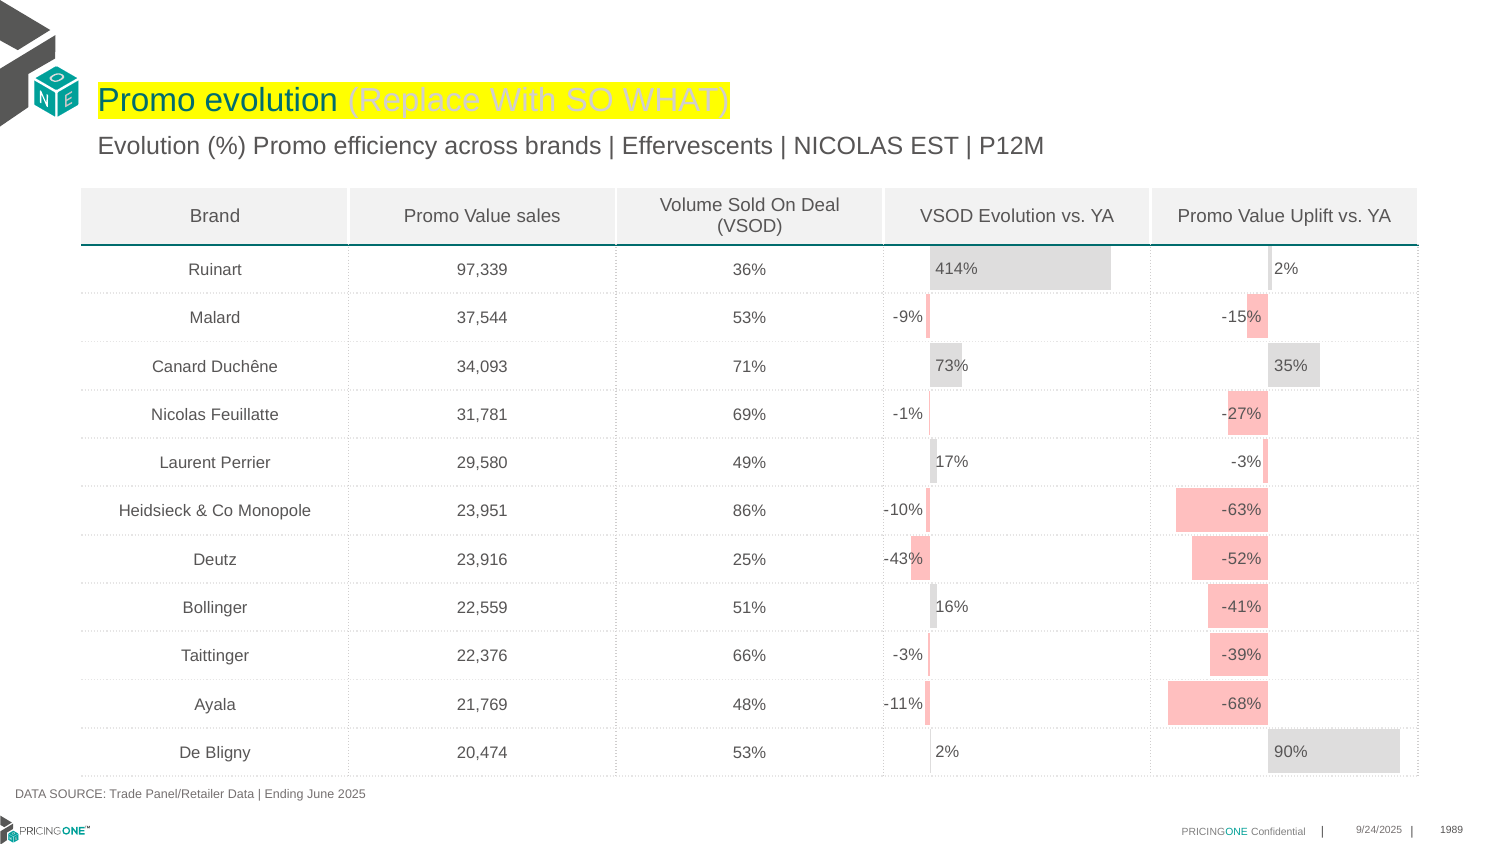

# Promo evolution (Replace With SO WHAT)
Evolution (%) Promo efficiency across brands | Effervescents | NICOLAS EST | P12M
| Brand | Promo Value sales | Volume Sold On Deal (VSOD) | VSOD Evolution vs. YA | Promo Value Uplift vs. YA |
| --- | --- | --- | --- | --- |
| Ruinart | 97,339 | 36% |  |  |
| Malard | 37,544 | 53% |  |  |
| Canard Duchêne | 34,093 | 71% |  |  |
| Nicolas Feuillatte | 31,781 | 69% |  |  |
| Laurent Perrier | 29,580 | 49% |  |  |
| Heidsieck & Co Monopole | 23,951 | 86% |  |  |
| Deutz | 23,916 | 25% |  |  |
| Bollinger | 22,559 | 51% |  |  |
| Taittinger | 22,376 | 66% |  |  |
| Ayala | 21,769 | 48% |  |  |
| De Bligny | 20,474 | 53% |  |  |

### Chart

| Category | VSOD Evaluation vs YA |
|---|---|
| Ruinart | 4.143 |
| Malard | -0.08599999999999997 |
| Canard Duchêne | 0.732 |
| Nicolas Feuillatte | -0.014000000000000012 |
| Laurent Perrier | 0.16700000000000004 |
| Heidsieck & Co Monopole | -0.09499999999999997 |
| Deutz | -0.43200000000000005 |
| Bollinger | 0.15900000000000003 |
| Taittinger | -0.029000000000000026 |
| Ayala | -0.11099999999999999 |
| De Bligny | 0.018999999999999906 |

### Chart

| Category | Promo Value Uplift vs YA |
|---|---|
| Ruinart | 0.022646106110201902 |
| Malard | -0.14517892318475623 |
| Canard Duchêne | 0.3503647917178978 |
| Nicolas Feuillatte | -0.2720454390091832 |
| Laurent Perrier | -0.03249858609016576 |
| Heidsieck & Co Monopole | -0.6295312967954477 |
| Deutz | -0.518212117986995 |
| Bollinger | -0.41283734967089036 |
| Taittinger | -0.39361767823088567 |
| Ayala | -0.6794580430519648 |
| De Bligny | 0.8958852063138905 |
DATA SOURCE: Trade Panel/Retailer Data | Ending June 2025

9/24/2025
1989